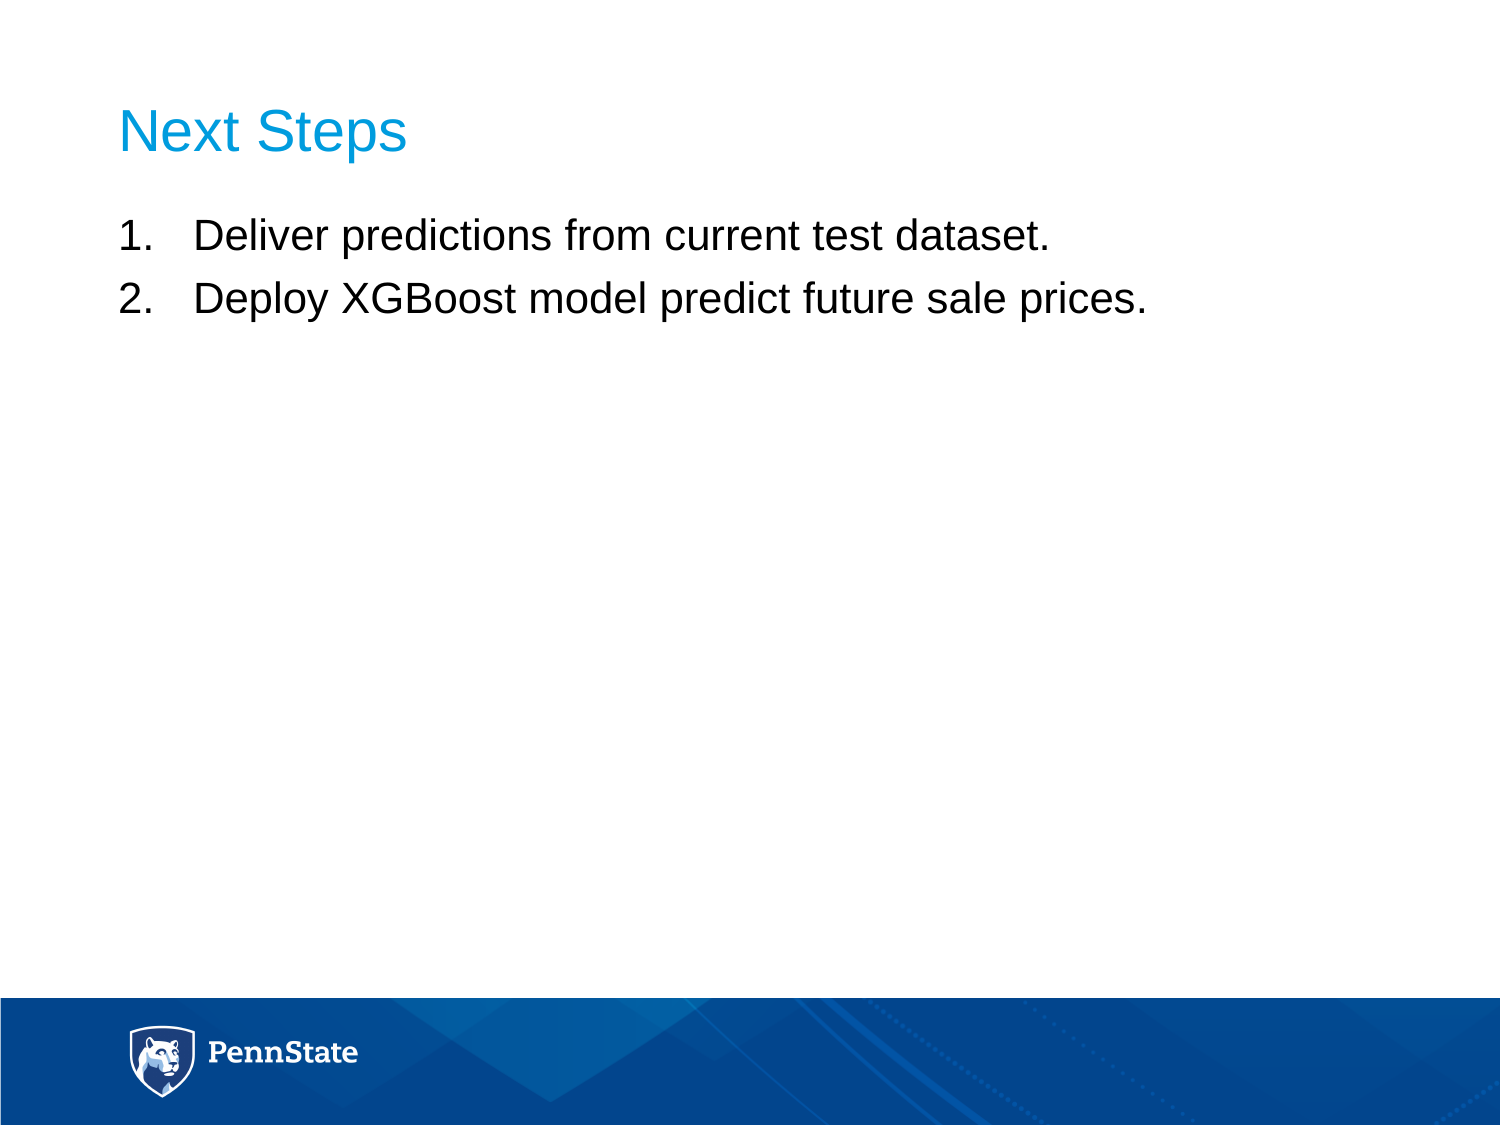

# Next Steps
Deliver predictions from current test dataset.
Deploy XGBoost model predict future sale prices.